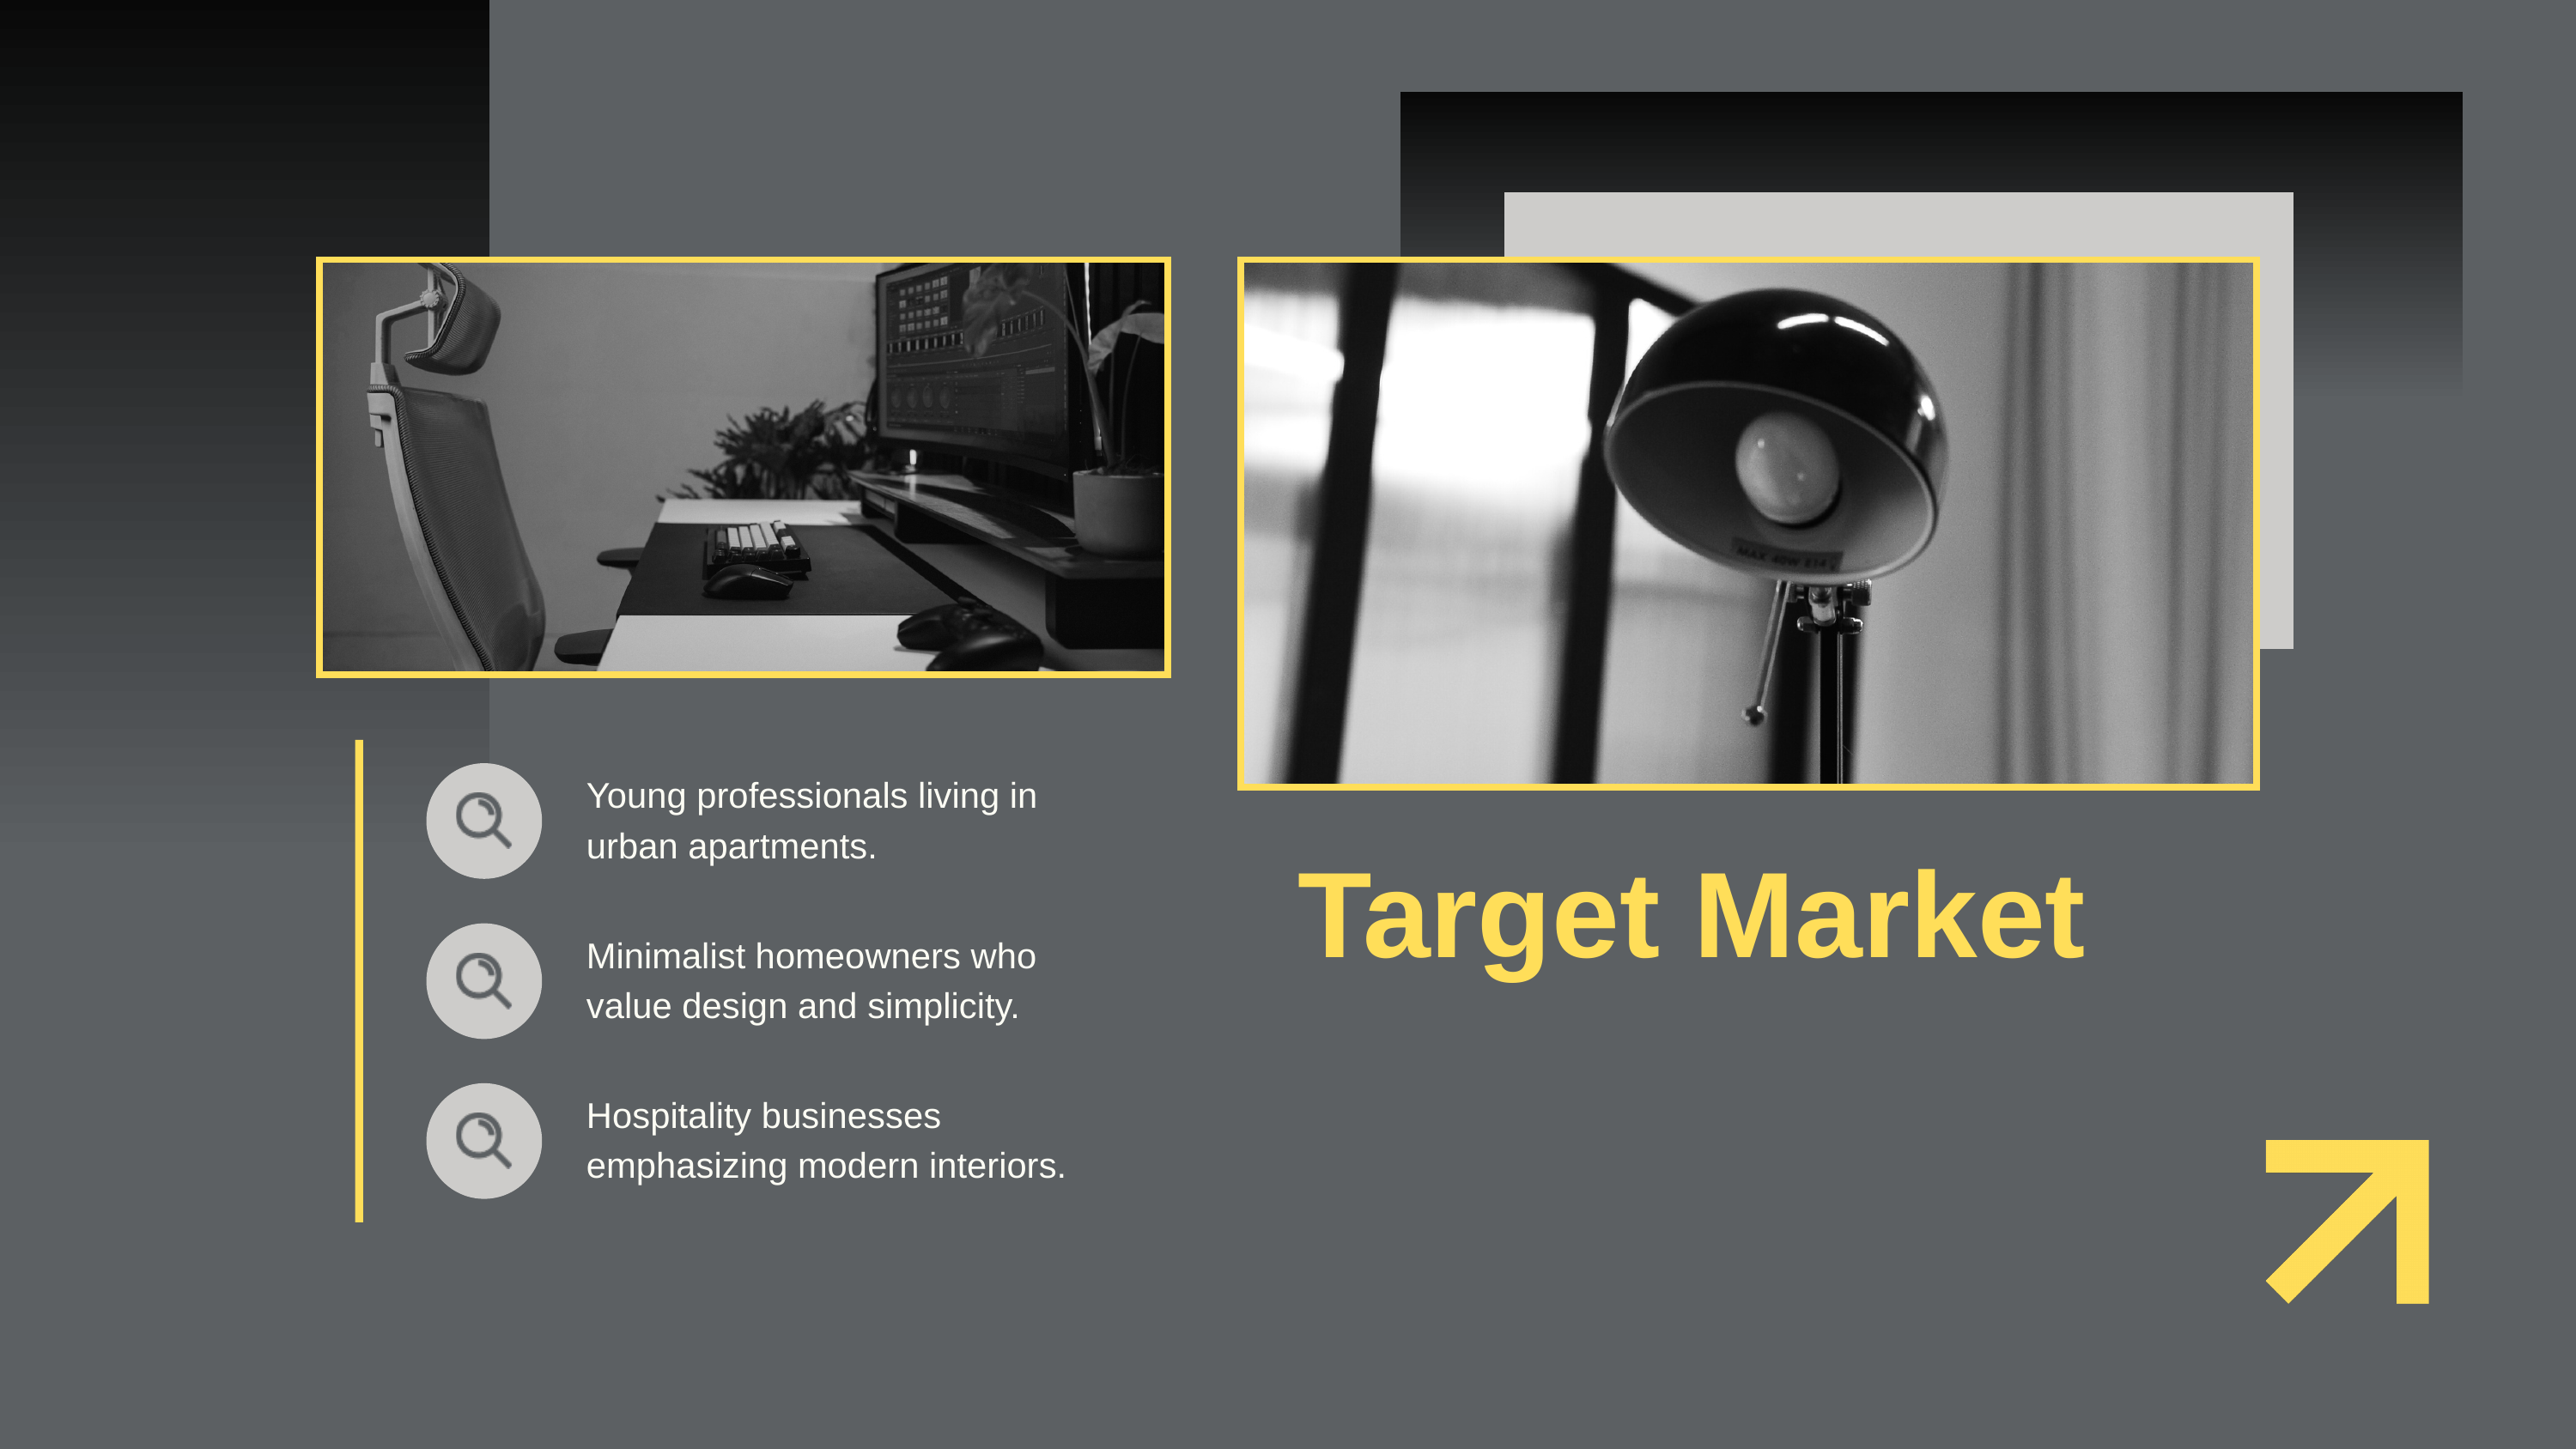

Young professionals living in urban apartments.

Target Market

Minimalist homeowners who value design and simplicity.

Hospitality businesses emphasizing modern interiors.